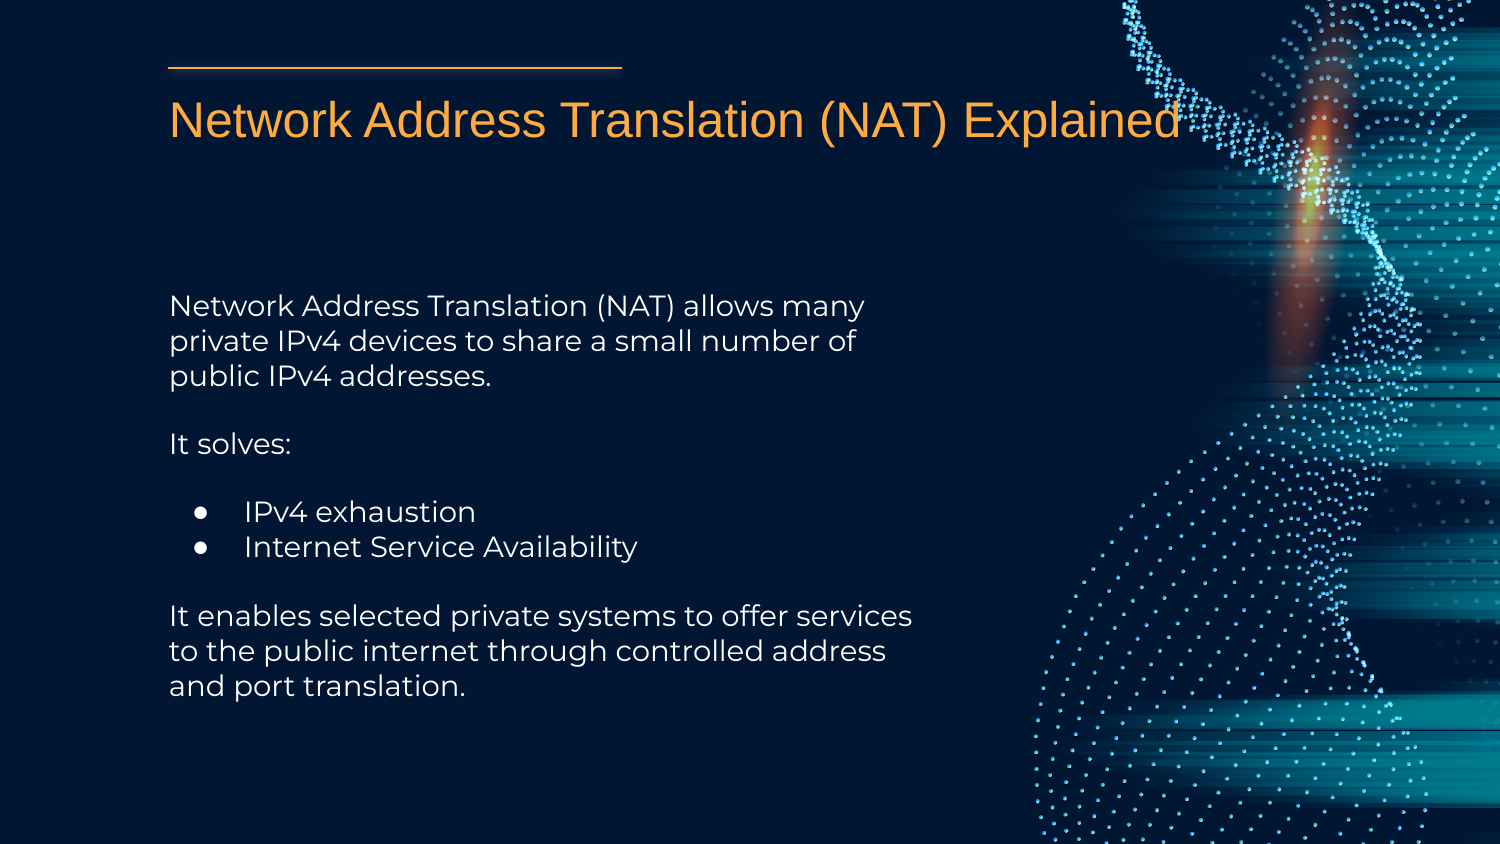

# Network Address Translation (NAT) Explained
Network Address Translation (NAT) allows many private IPv4 devices to share a small number of public IPv4 addresses.
It solves:
IPv4 exhaustion
Internet Service Availability
It enables selected private systems to offer services to the public internet through controlled address and port translation.